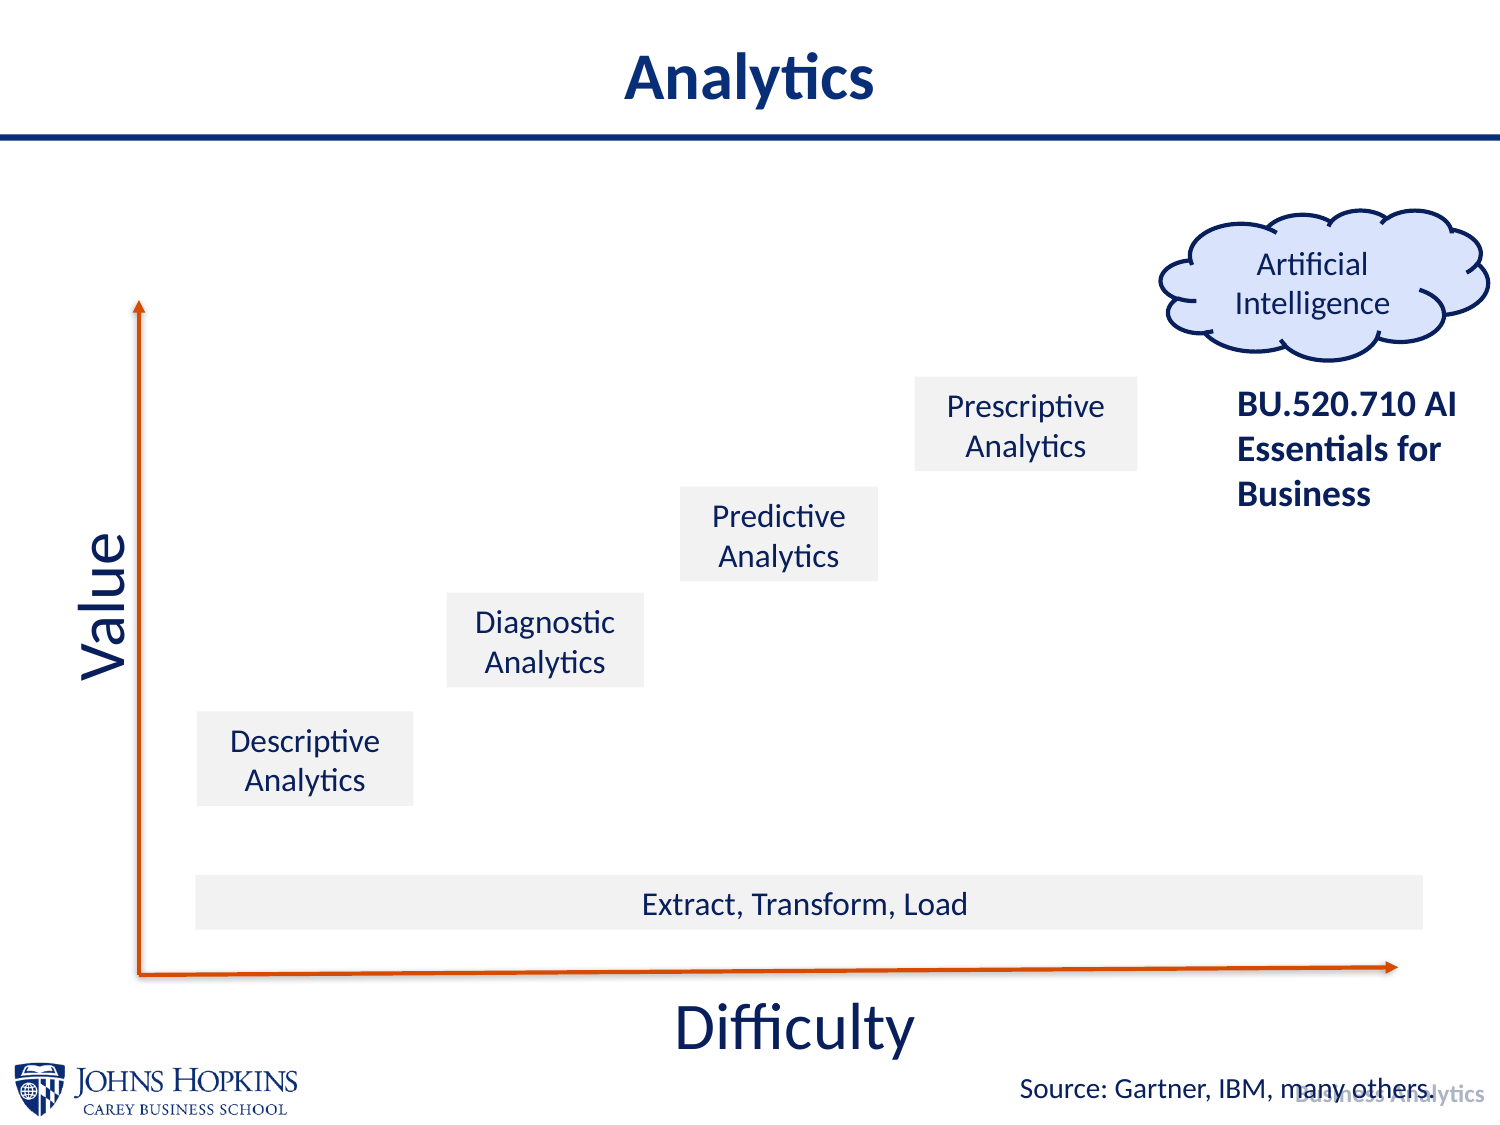

# Analytics
Artificial Intelligence
BU.520.710 AI Essentials for Business

Prescriptive Analytics
Predictive Analytics
Value
Diagnostic Analytics
Descriptive Analytics
Extract, Transform, Load
Difficulty
Source: Gartner, IBM, many others.